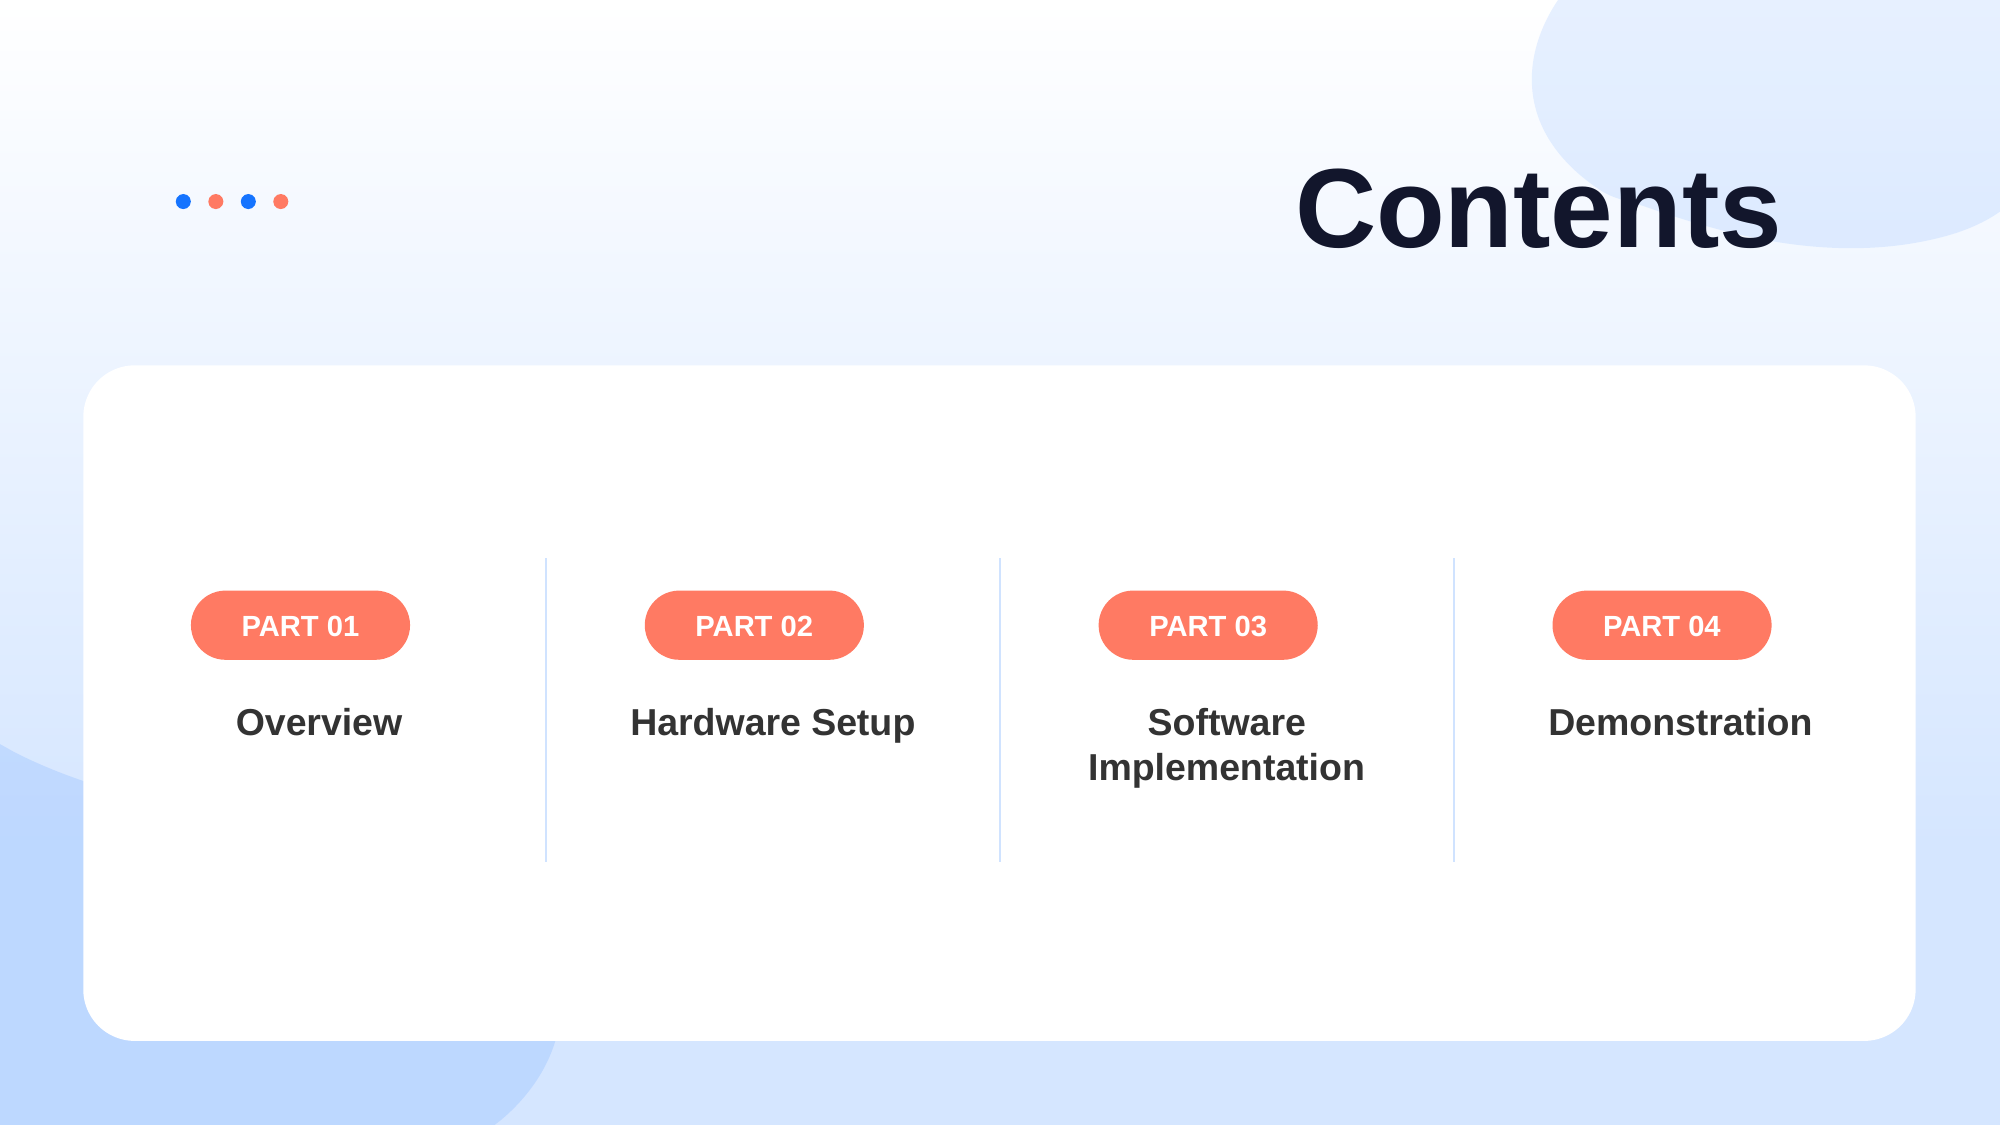

# Contents
Part 01
Part 02
Part 03
Part 04
Overview
Hardware Setup
Software Implementation
Demonstration